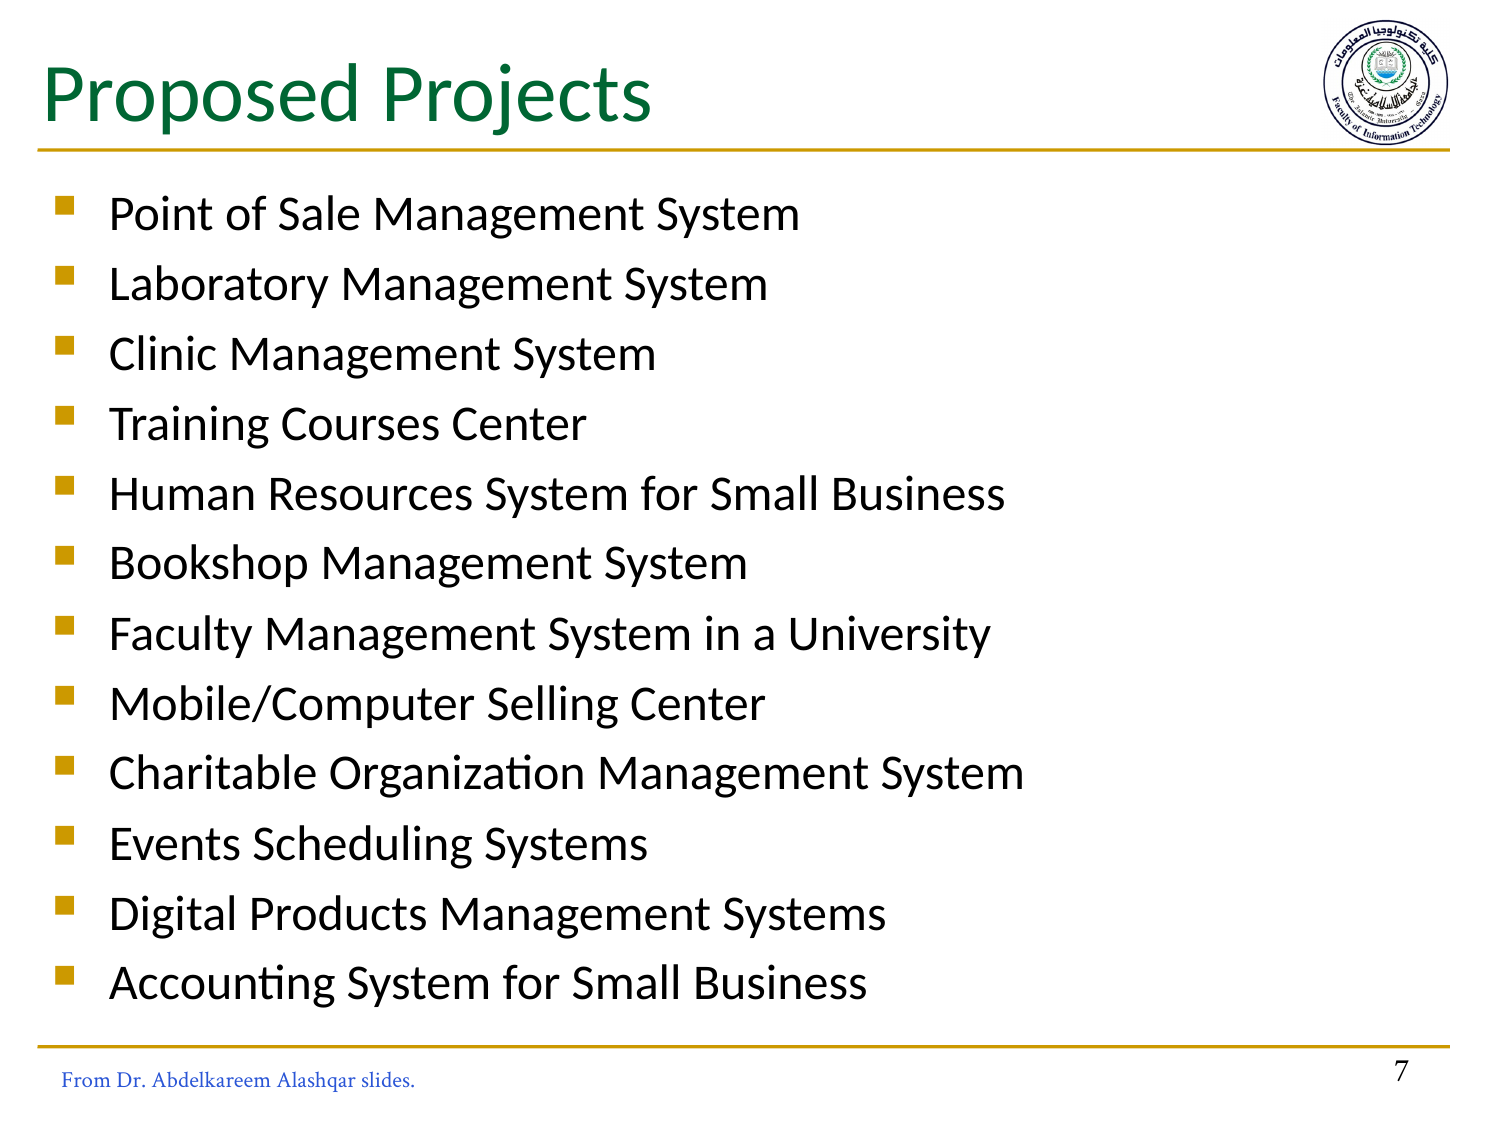

# Proposed Projects
Point of Sale Management System
Laboratory Management System
Clinic Management System
Training Courses Center
Human Resources System for Small Business
Bookshop Management System
Faculty Management System in a University
Mobile/Computer Selling Center
Charitable Organization Management System
Events Scheduling Systems
Digital Products Management Systems
Accounting System for Small Business

7
From Dr. Abdelkareem Alashqar slides.